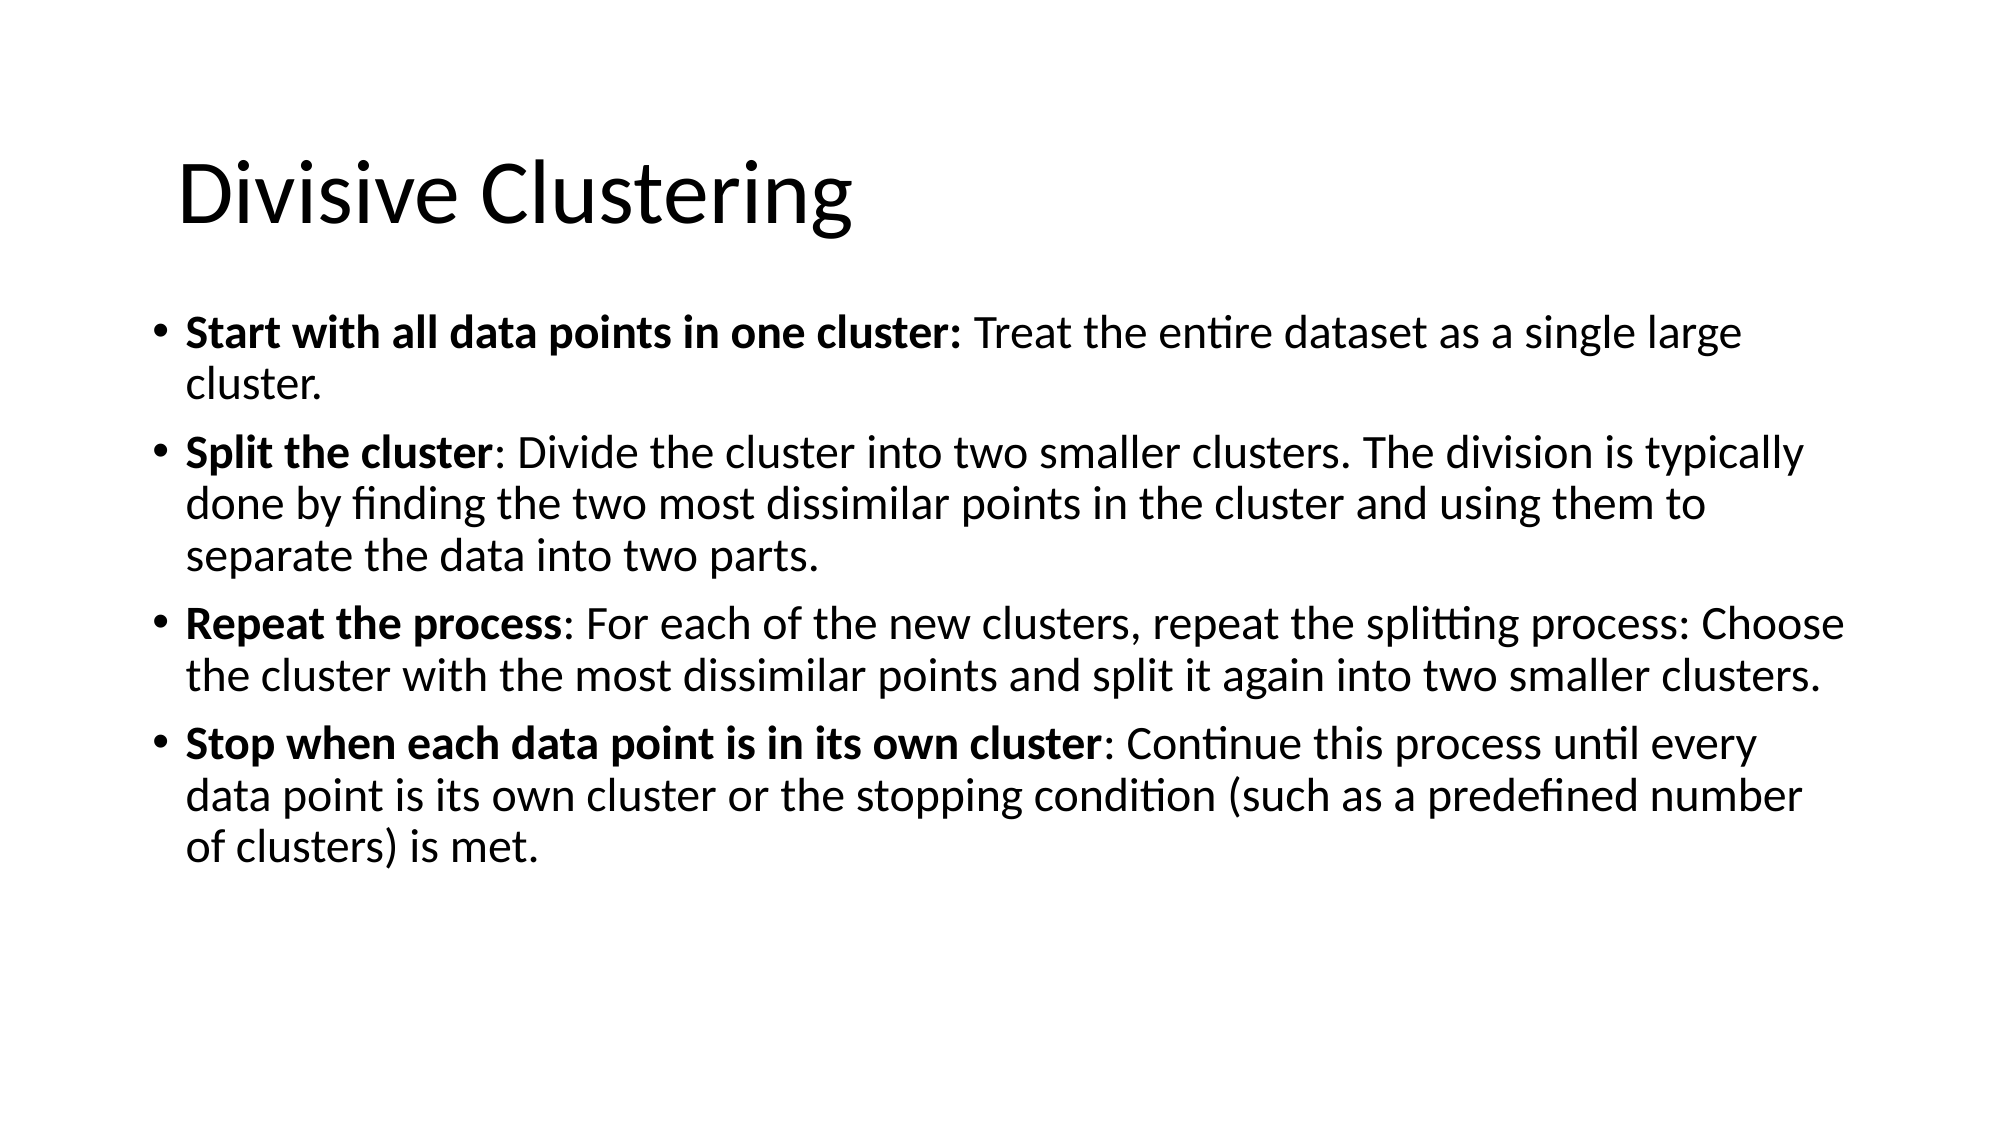

Divisive Clustering
Start with all data points in one cluster: Treat the entire dataset as a single large cluster.
Split the cluster: Divide the cluster into two smaller clusters. The division is typically done by finding the two most dissimilar points in the cluster and using them to separate the data into two parts.
Repeat the process: For each of the new clusters, repeat the splitting process: Choose the cluster with the most dissimilar points and split it again into two smaller clusters.
Stop when each data point is in its own cluster: Continue this process until every data point is its own cluster or the stopping condition (such as a predefined number of clusters) is met.